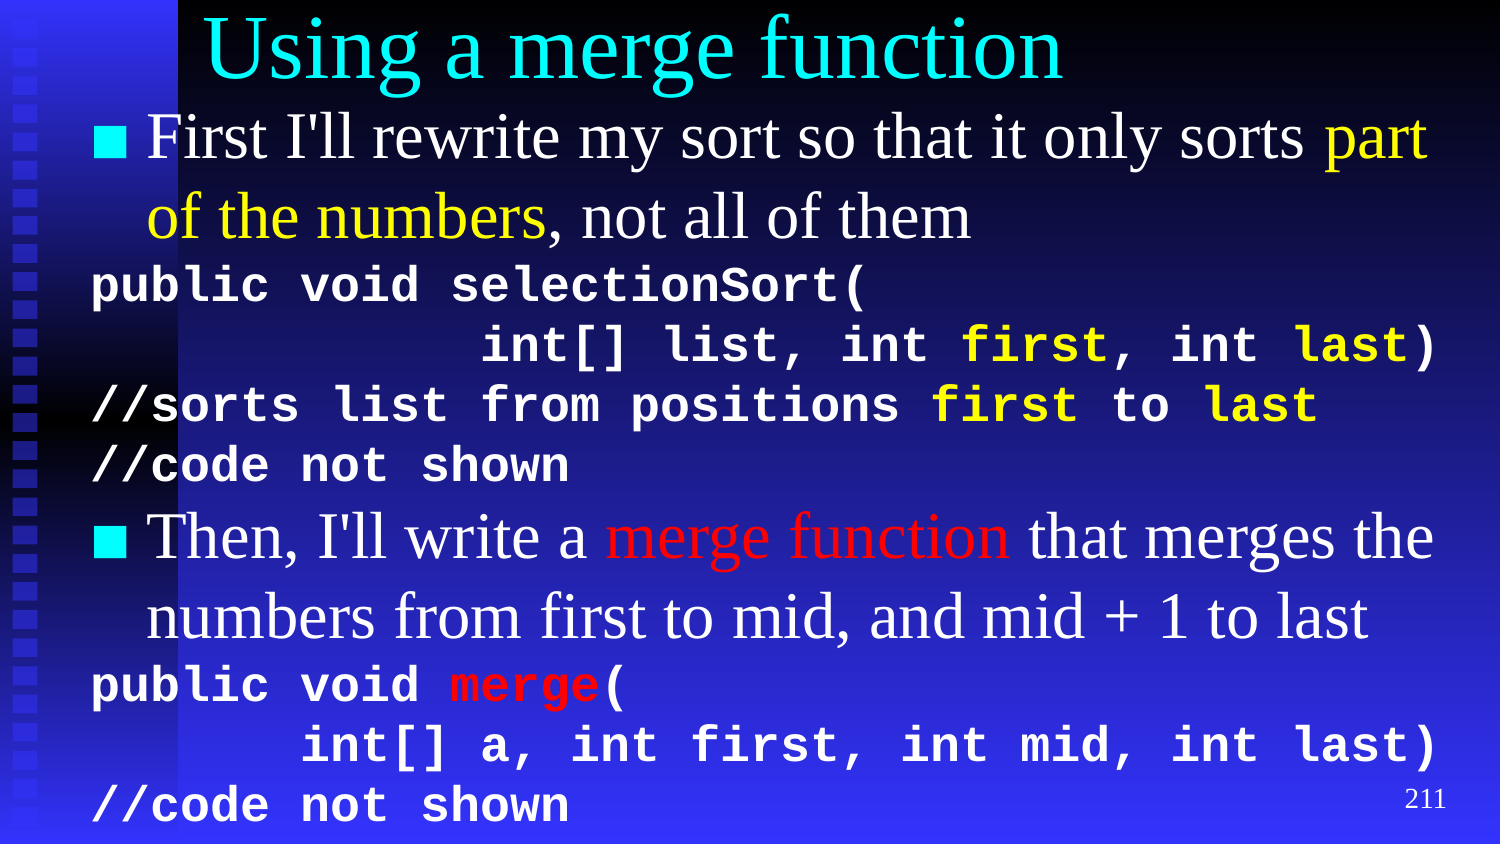

# Using a merge function
First I'll rewrite my sort so that it only sorts part of the numbers, not all of them
public void selectionSort(
             int[] list, int first, int last)
//sorts list from positions first to last
//code not shown
Then, I'll write a merge function that merges the numbers from first to mid, and mid + 1 to last
public void merge(
       int[] a, int first, int mid, int last)
//code not shown

211